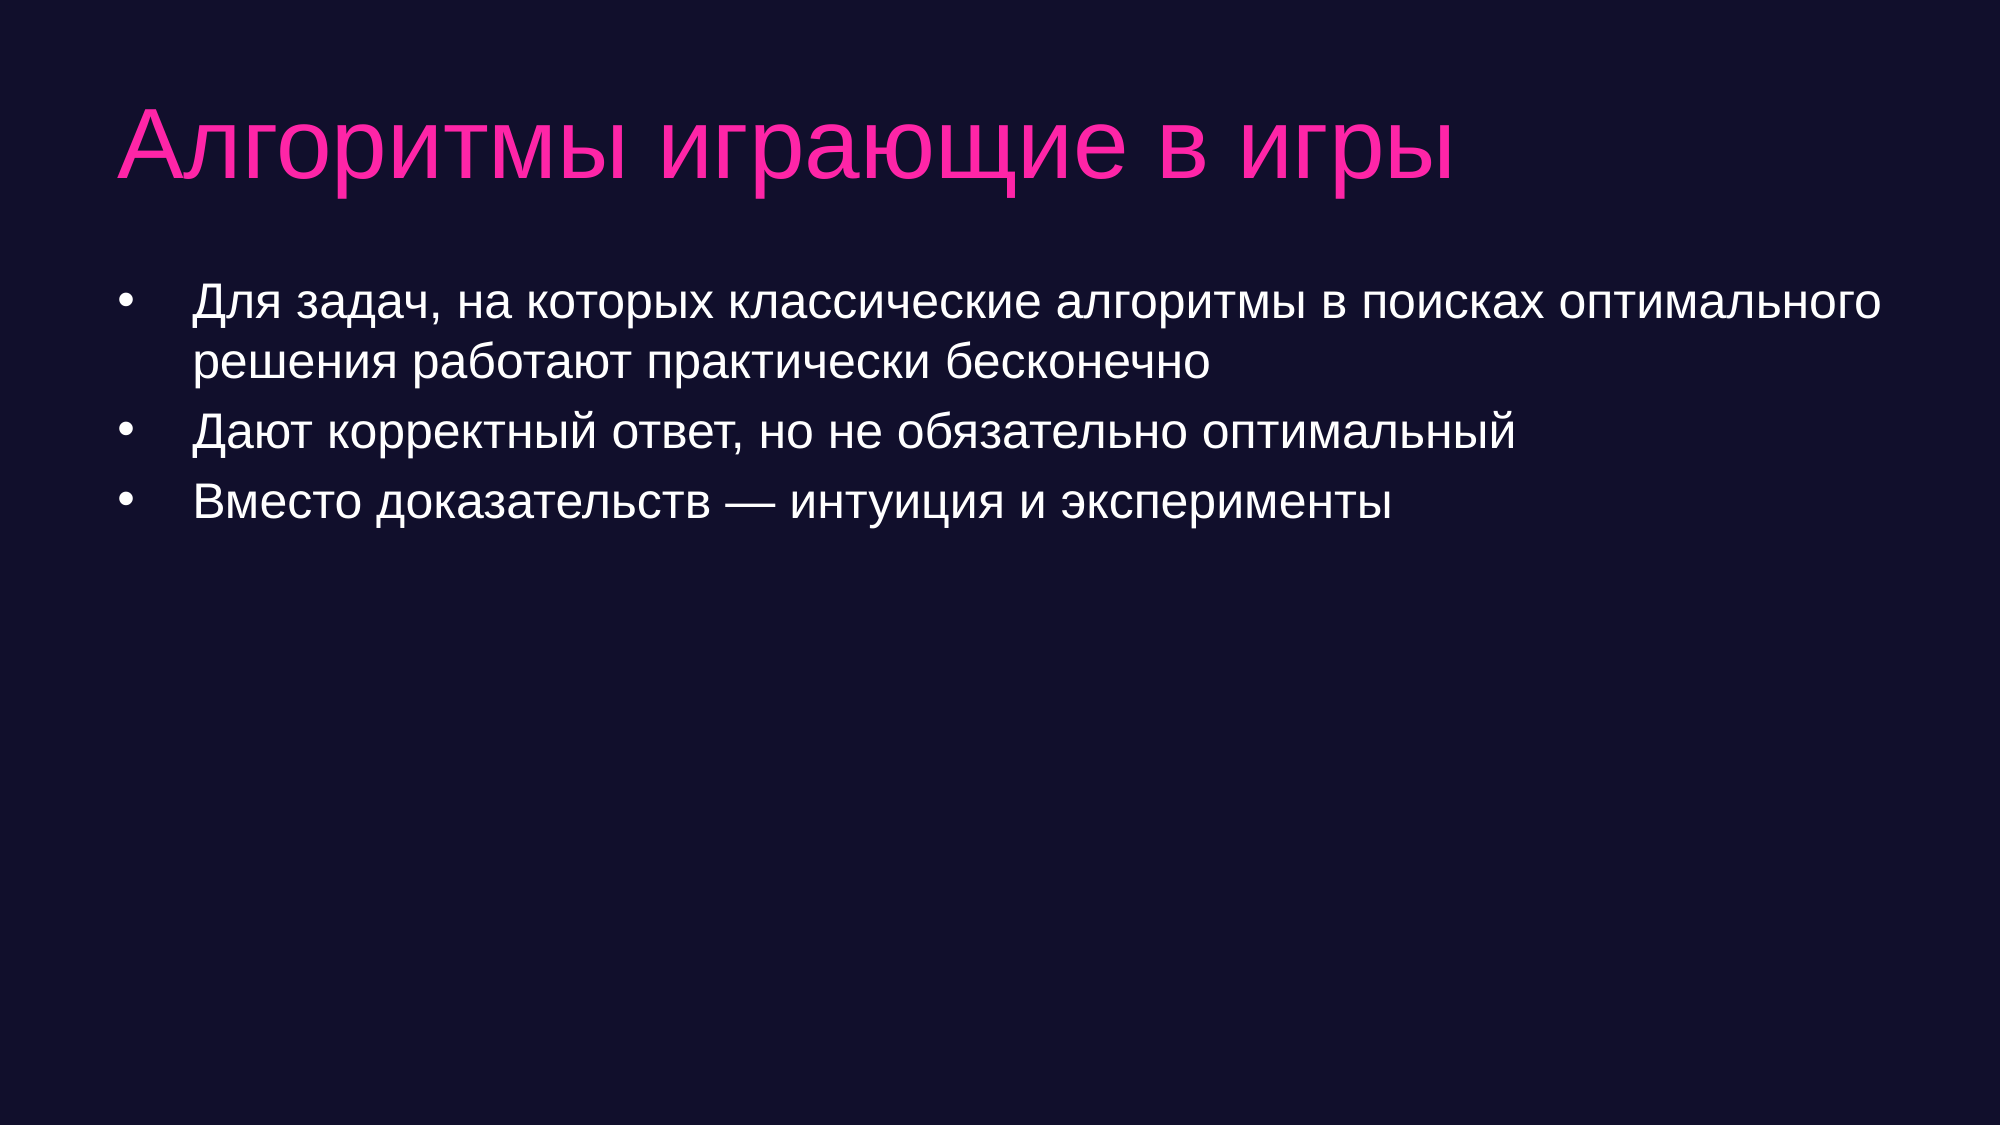

# Алгоритмы играющие в игры
Для задач, на которых классические алгоритмы в поисках оптимального решения работают практически бесконечно
Дают корректный ответ, но не обязательно оптимальный
Вместо доказательств — интуиция и эксперименты